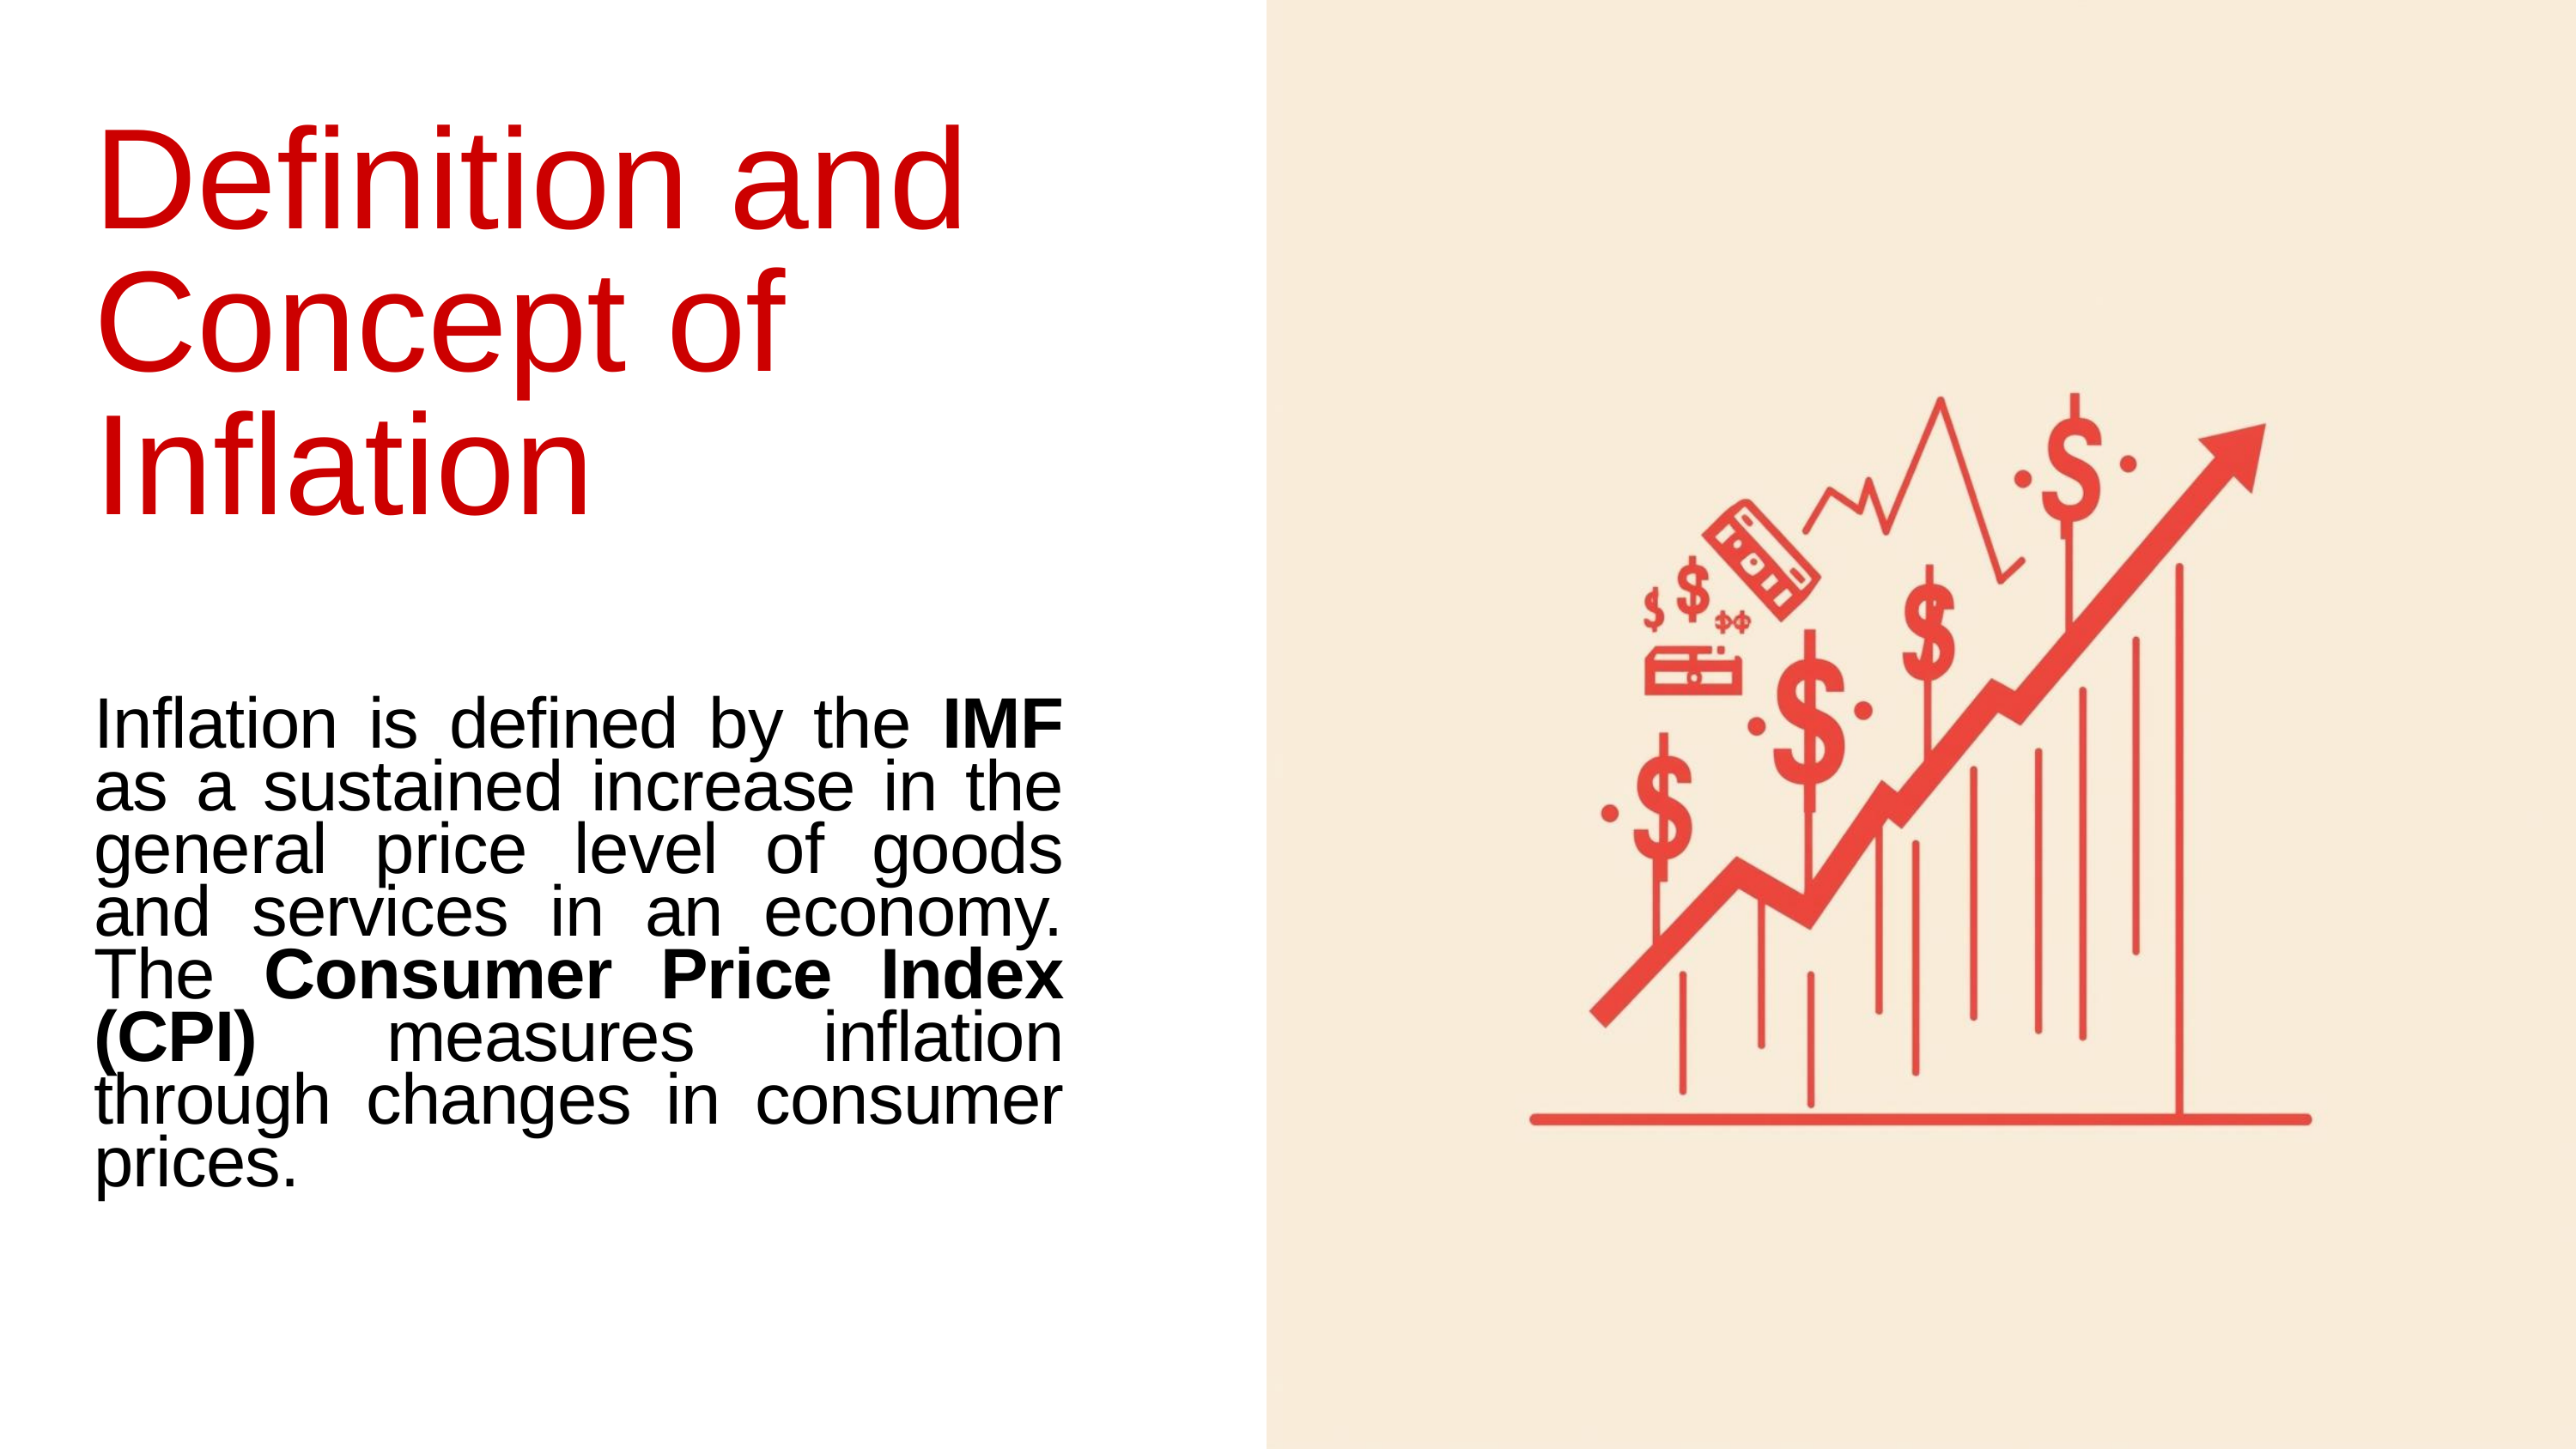

Definition and Concept of Inflation
Inflation is defined by the IMF as a sustained increase in the general price level of goods and services in an economy. The Consumer Price Index (CPI) measures inflation through changes in consumer prices.